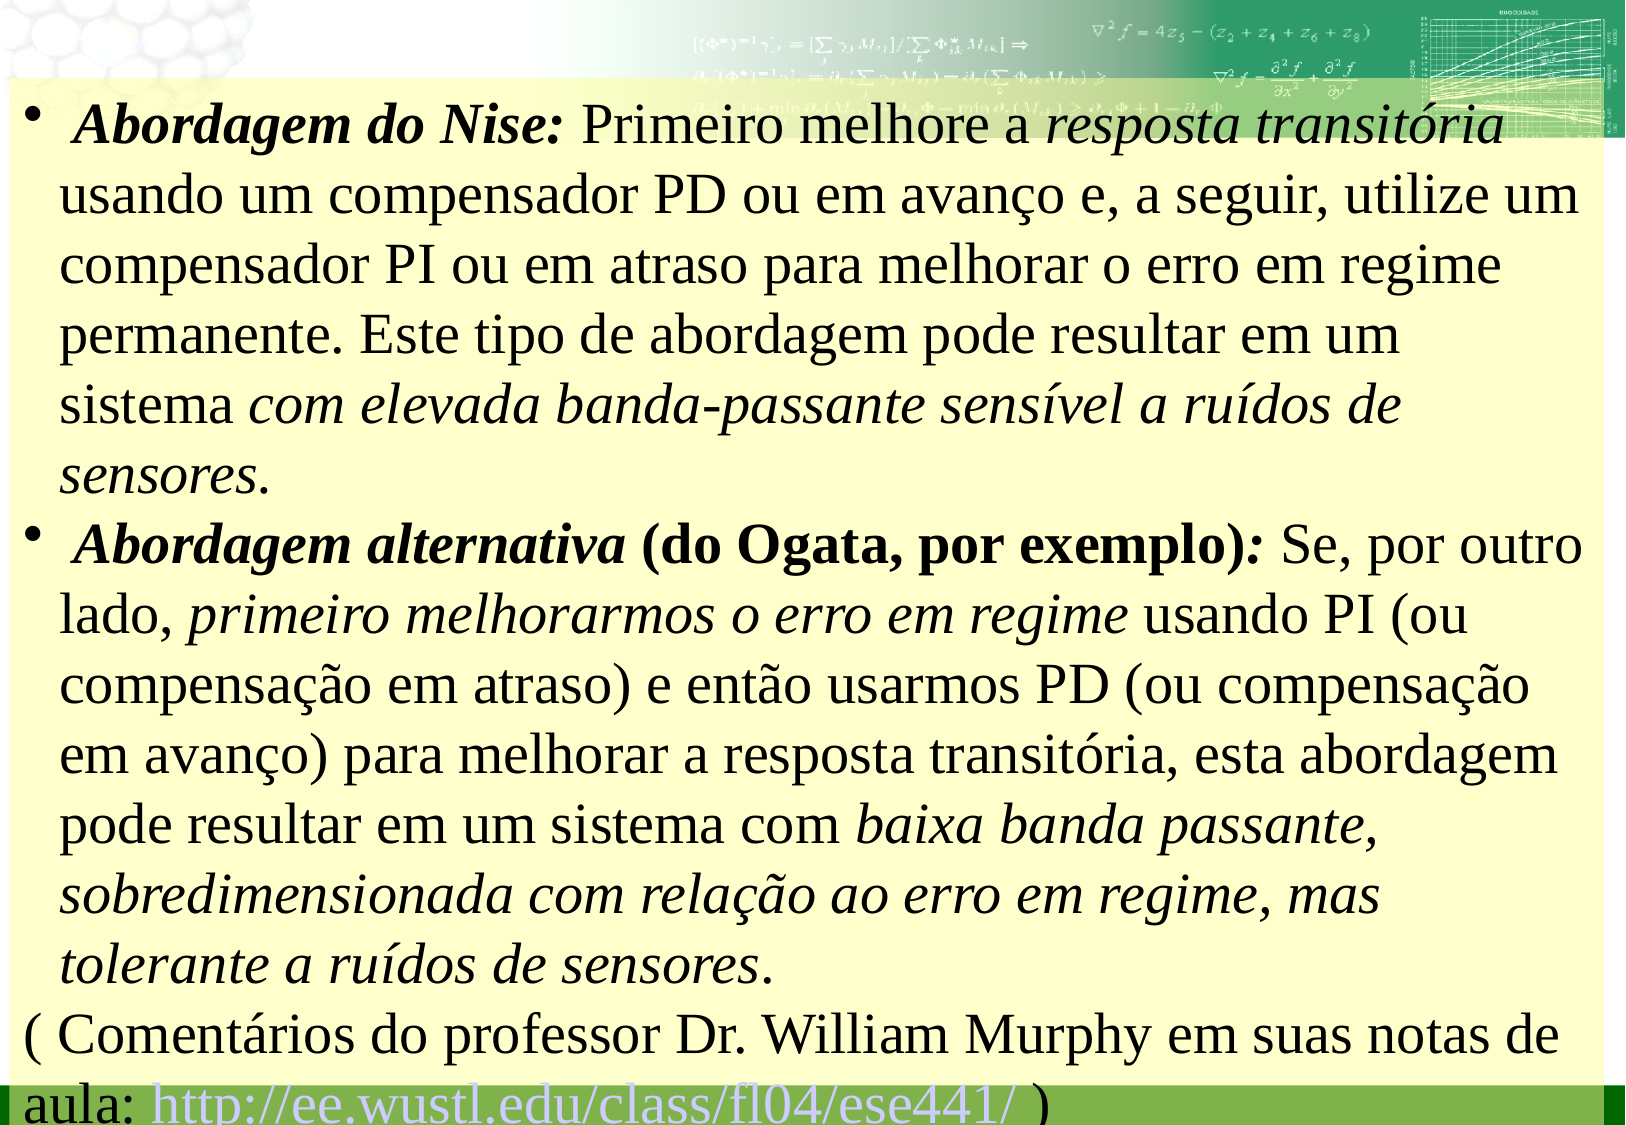

Abordagem do Nise: Primeiro melhore a resposta transitória  usando um compensador PD ou em avanço e, a seguir, utilize um compensador PI ou em atraso para melhorar o erro em regime permanente. Este tipo de abordagem pode resultar em um sistema com elevada banda-passante sensível a ruídos de sensores.
 Abordagem alternativa (do Ogata, por exemplo): Se, por outro lado, primeiro melhorarmos o erro em regime usando PI (ou compensação em atraso) e então usarmos PD (ou compensação em avanço) para melhorar a resposta transitória, esta abordagem pode resultar em um sistema com baixa banda passante, sobredimensionada com relação ao erro em regime, mas tolerante a ruídos de sensores.
( Comentários do professor Dr. William Murphy em suas notas de aula: http://ee.wustl.edu/class/fl04/ese441/ )